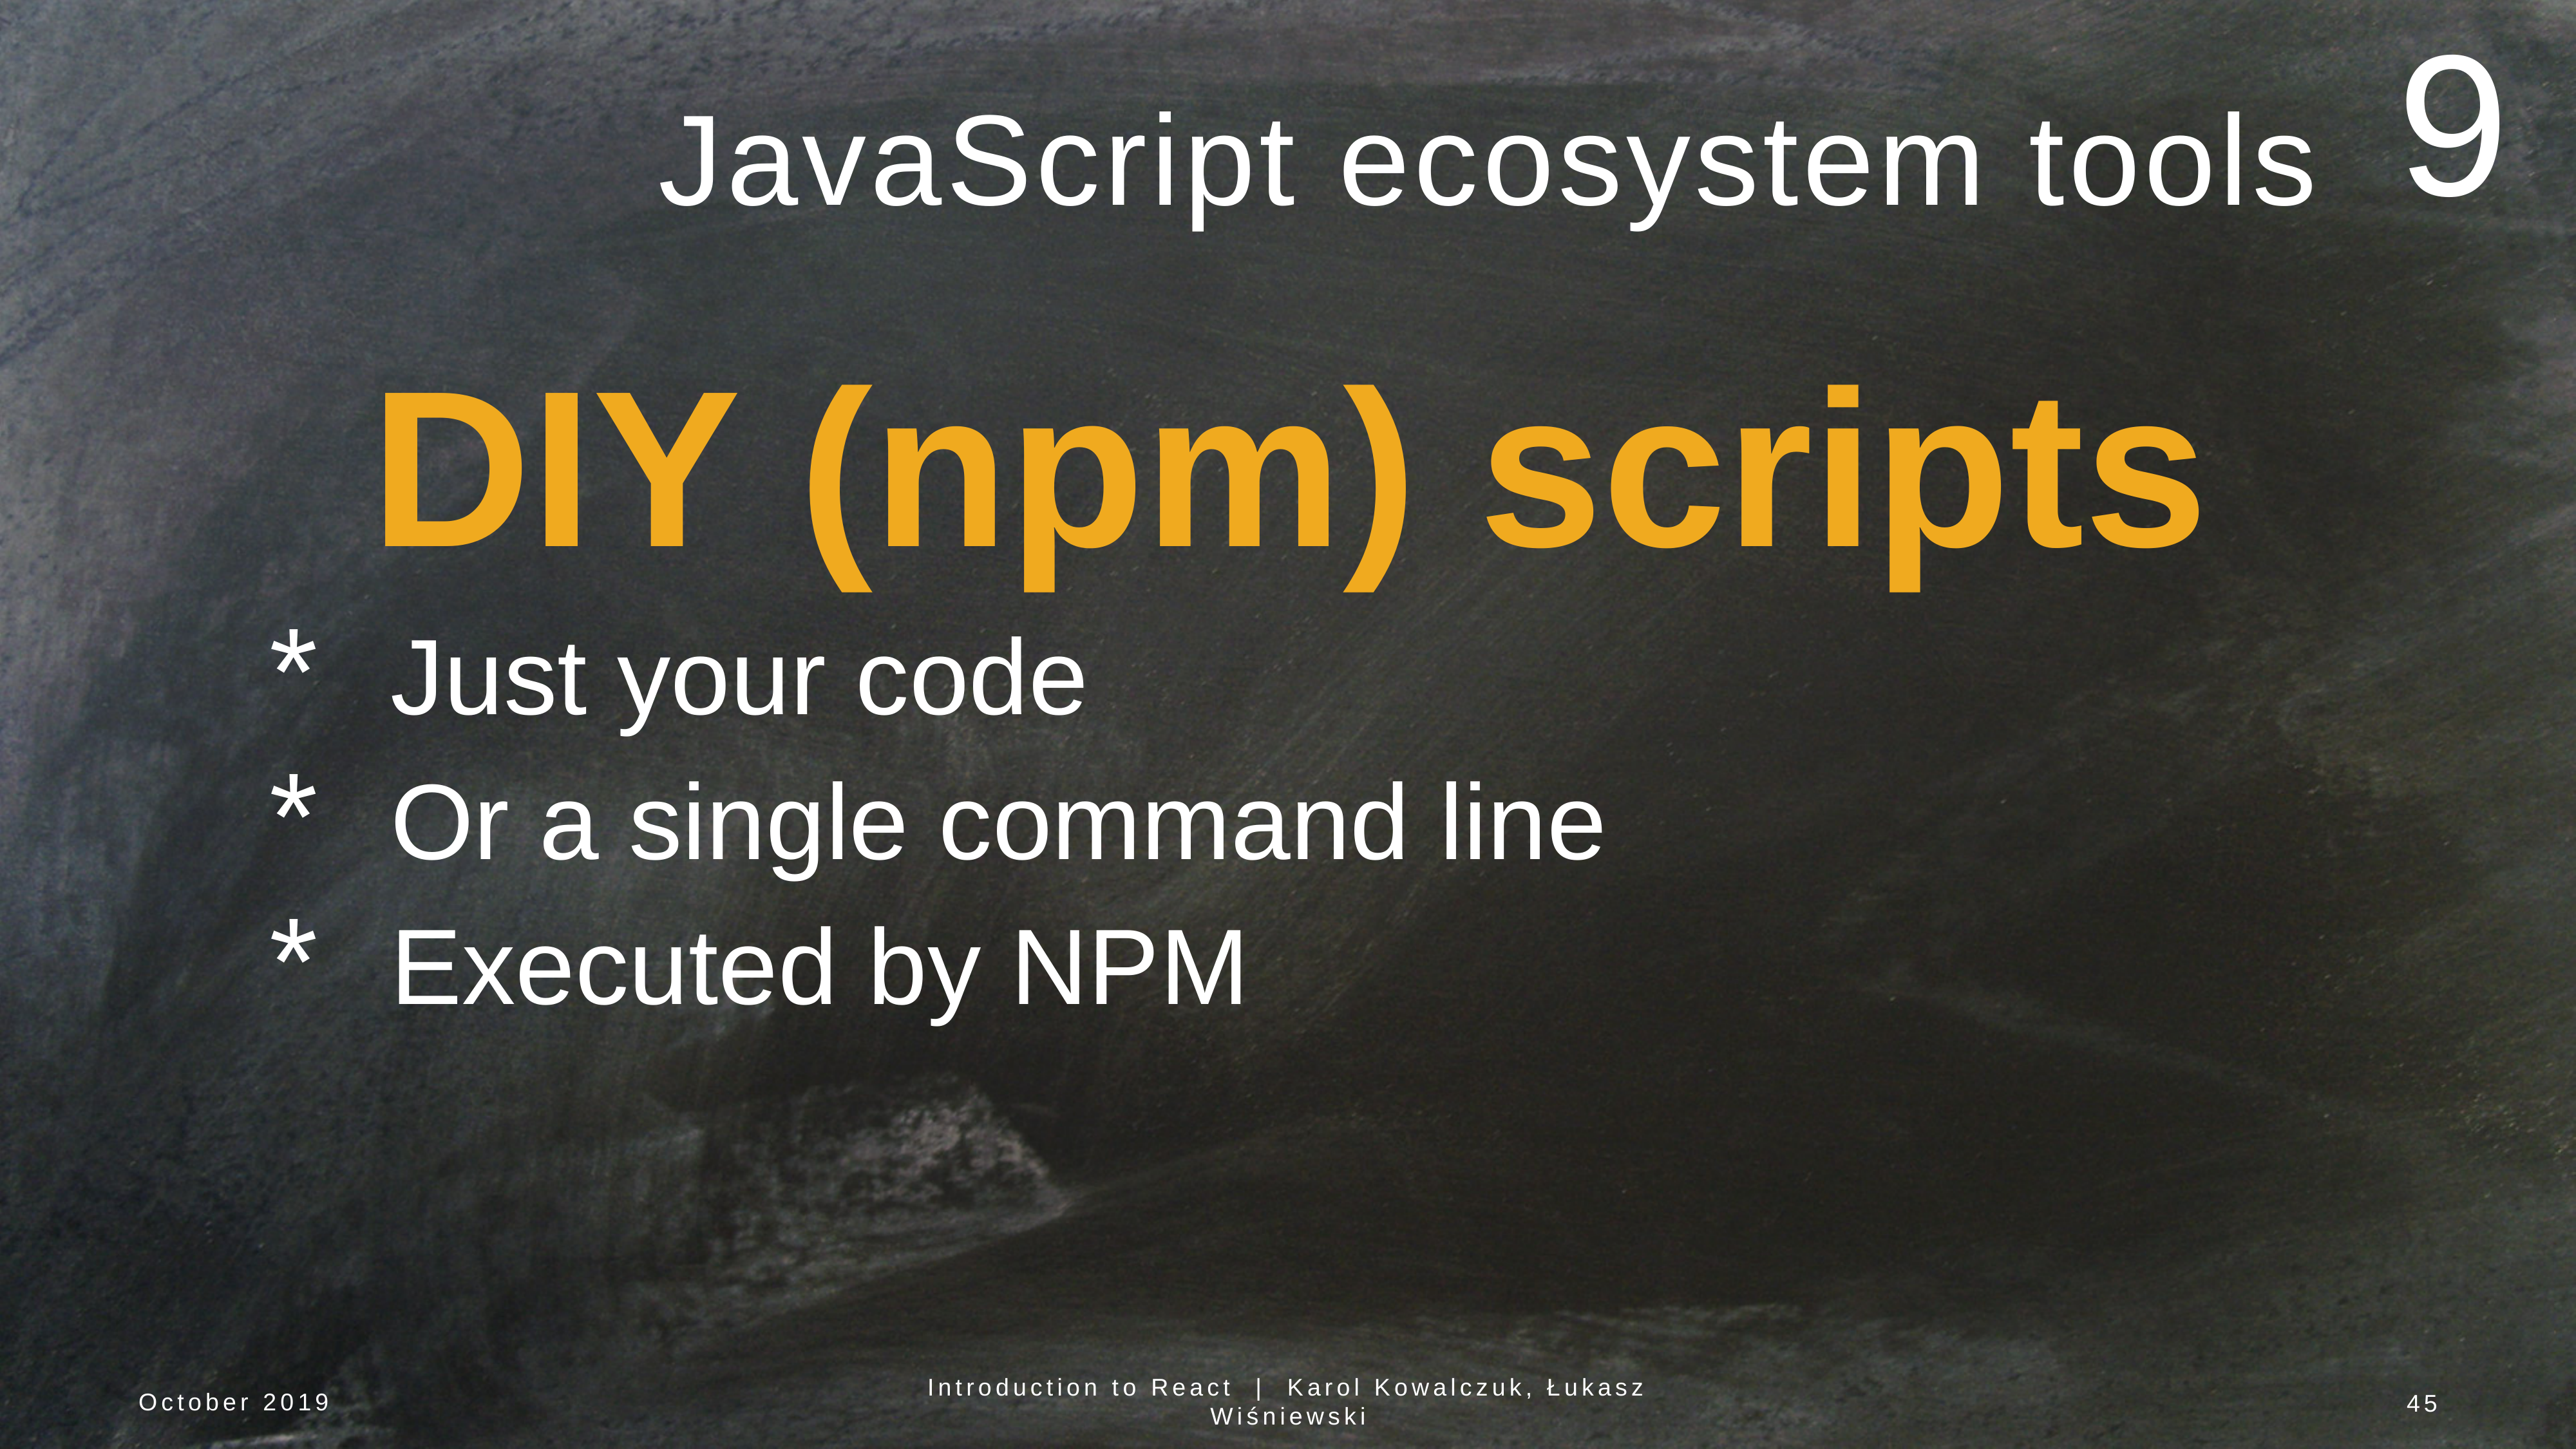

9
JavaScript ecosystem tools
DIY (npm) scripts
Just your code
Or a single command line
Executed by NPM
October 2019
Introduction to React  |  Karol Kowalczuk, Łukasz Wiśniewski
45